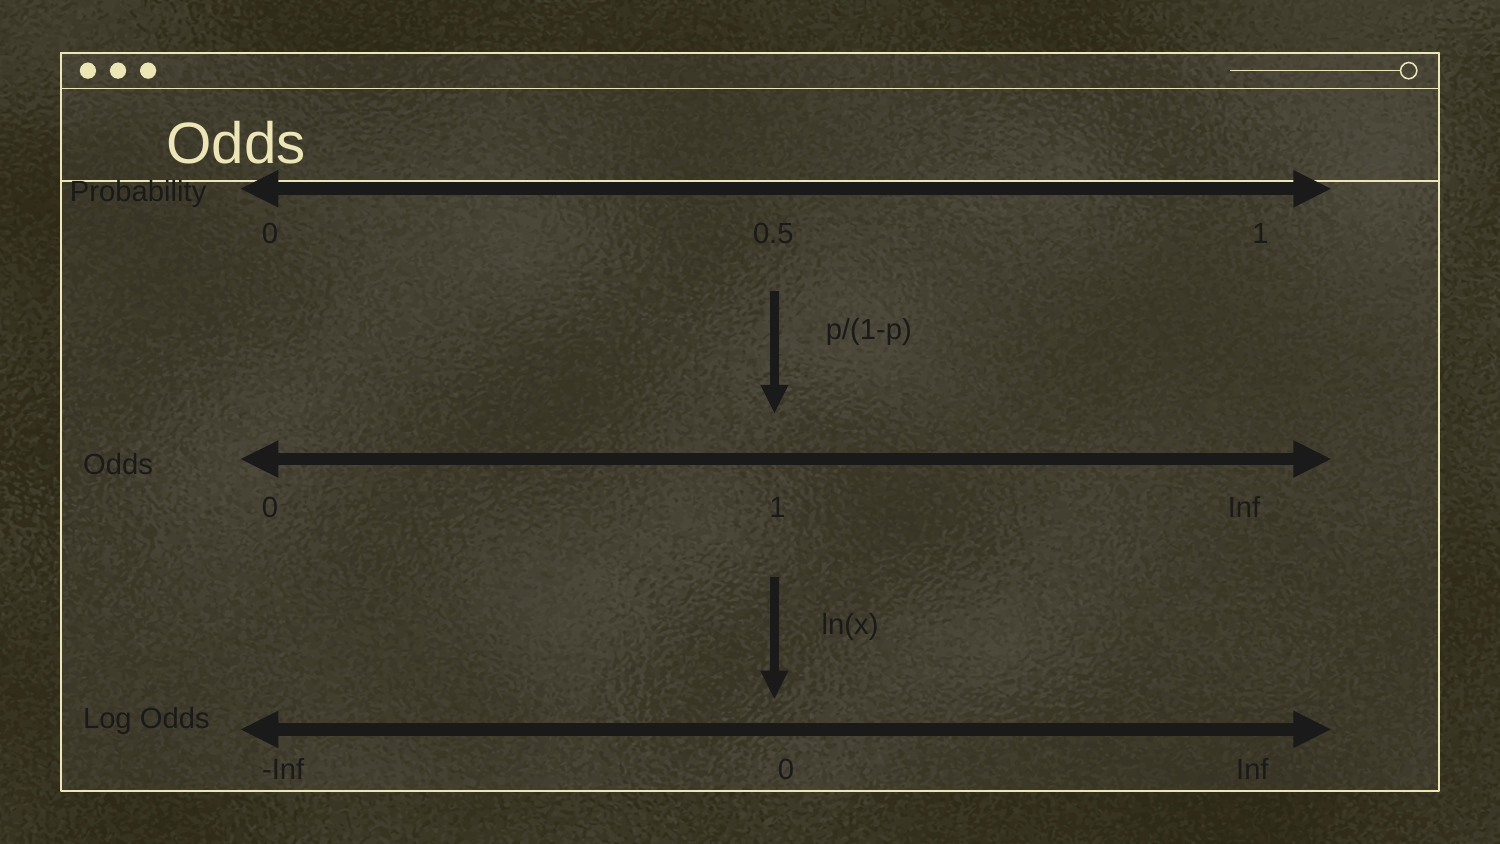

# Odds
Probability
0			     0.5			           1
p/(1-p)
Odds
0			       1			        Inf
ln(x)
Log Odds
-Inf			        0		                	         Inf